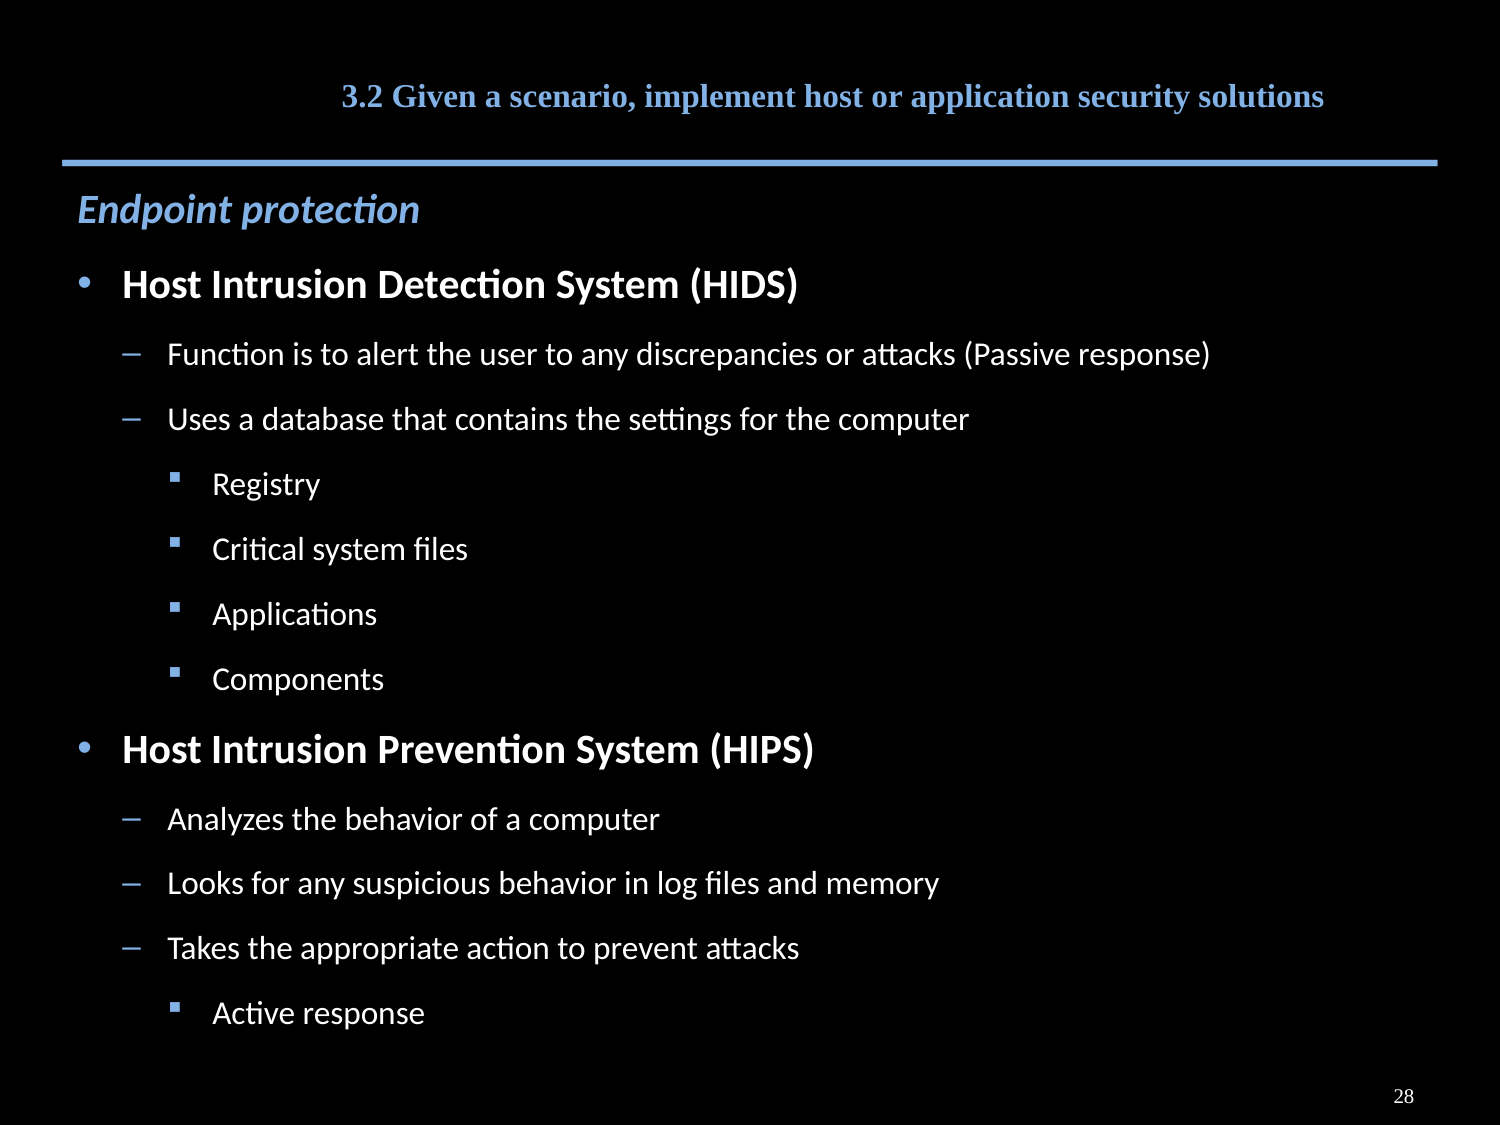

# 3.2 Given a scenario, implement host or application security solutions
Endpoint protection
Host Intrusion Detection System (HIDS)
Function is to alert the user to any discrepancies or attacks (Passive response)
Uses a database that contains the settings for the computer
Registry
Critical system files
Applications
Components
Host Intrusion Prevention System (HIPS)
Analyzes the behavior of a computer
Looks for any suspicious behavior in log files and memory
Takes the appropriate action to prevent attacks
Active response
28